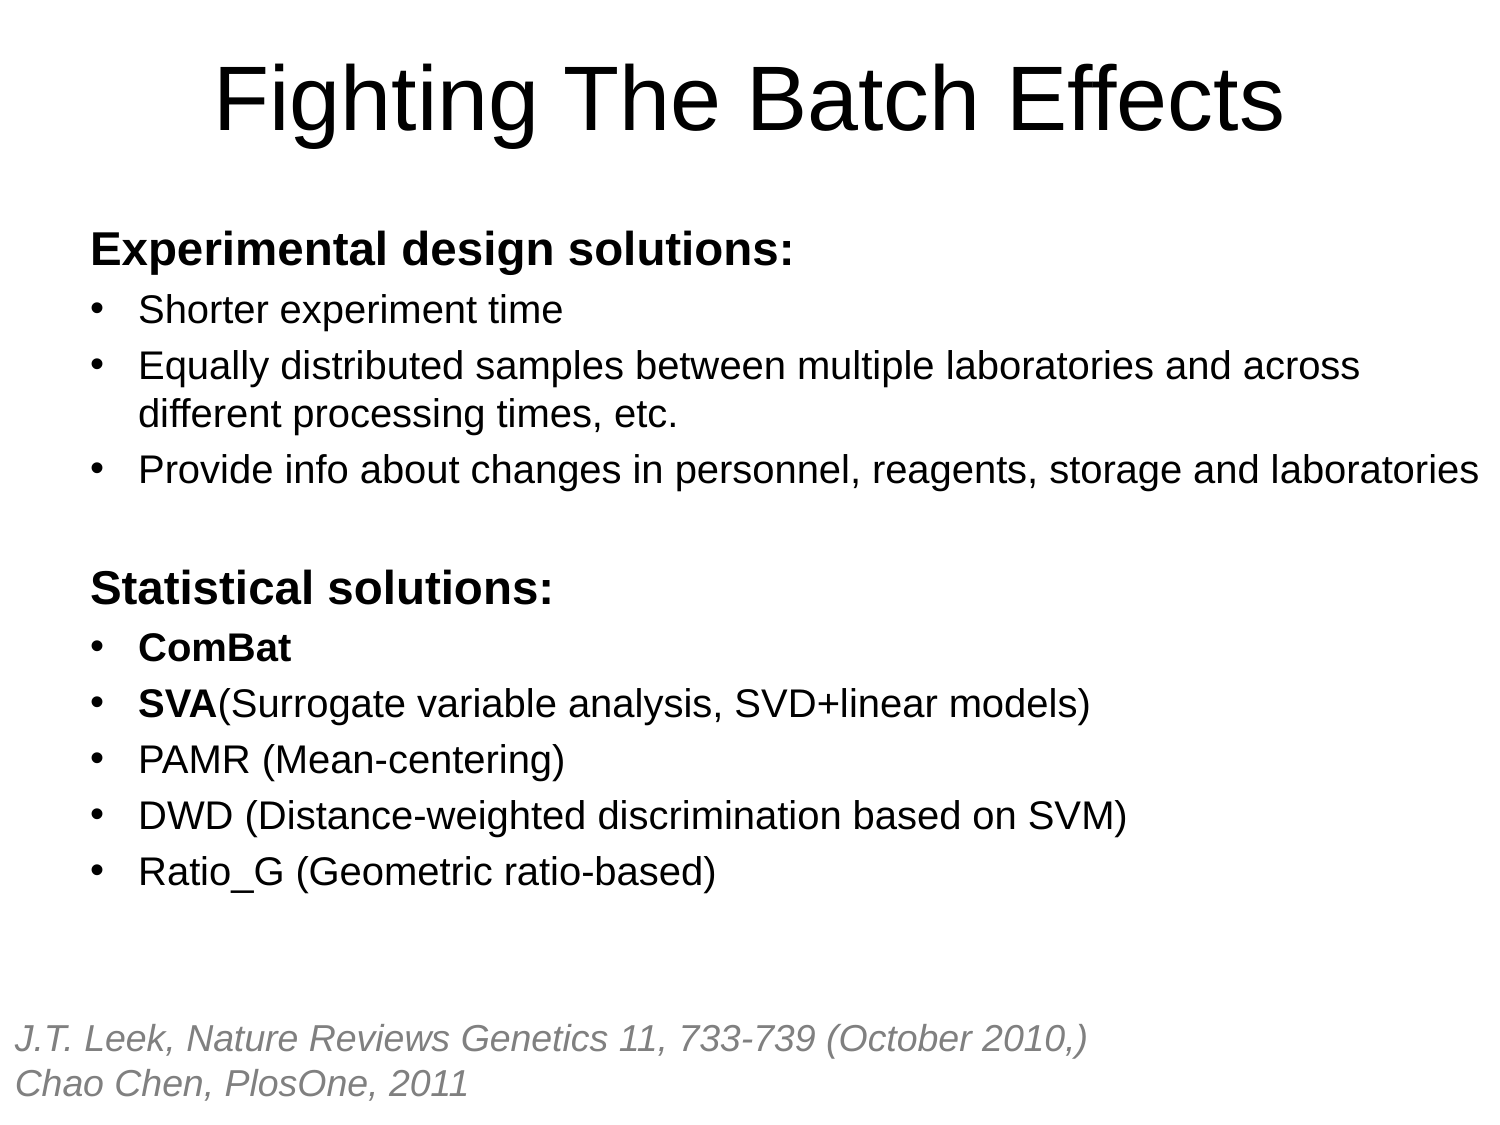

# Fighting The Batch Effects
Experimental design solutions:
Shorter experiment time
Equally distributed samples between multiple laboratories and across different processing times, etc.
Provide info about changes in personnel, reagents, storage and laboratories

Statistical solutions:
ComBat
SVA(Surrogate variable analysis, SVD+linear models)
PAMR (Mean-centering)
DWD (Distance-weighted discrimination based on SVM)
Ratio_G (Geometric ratio-based)

J.T. Leek, Nature Reviews Genetics 11, 733-739 (October 2010,)
Chao Chen, PlosOne, 2011